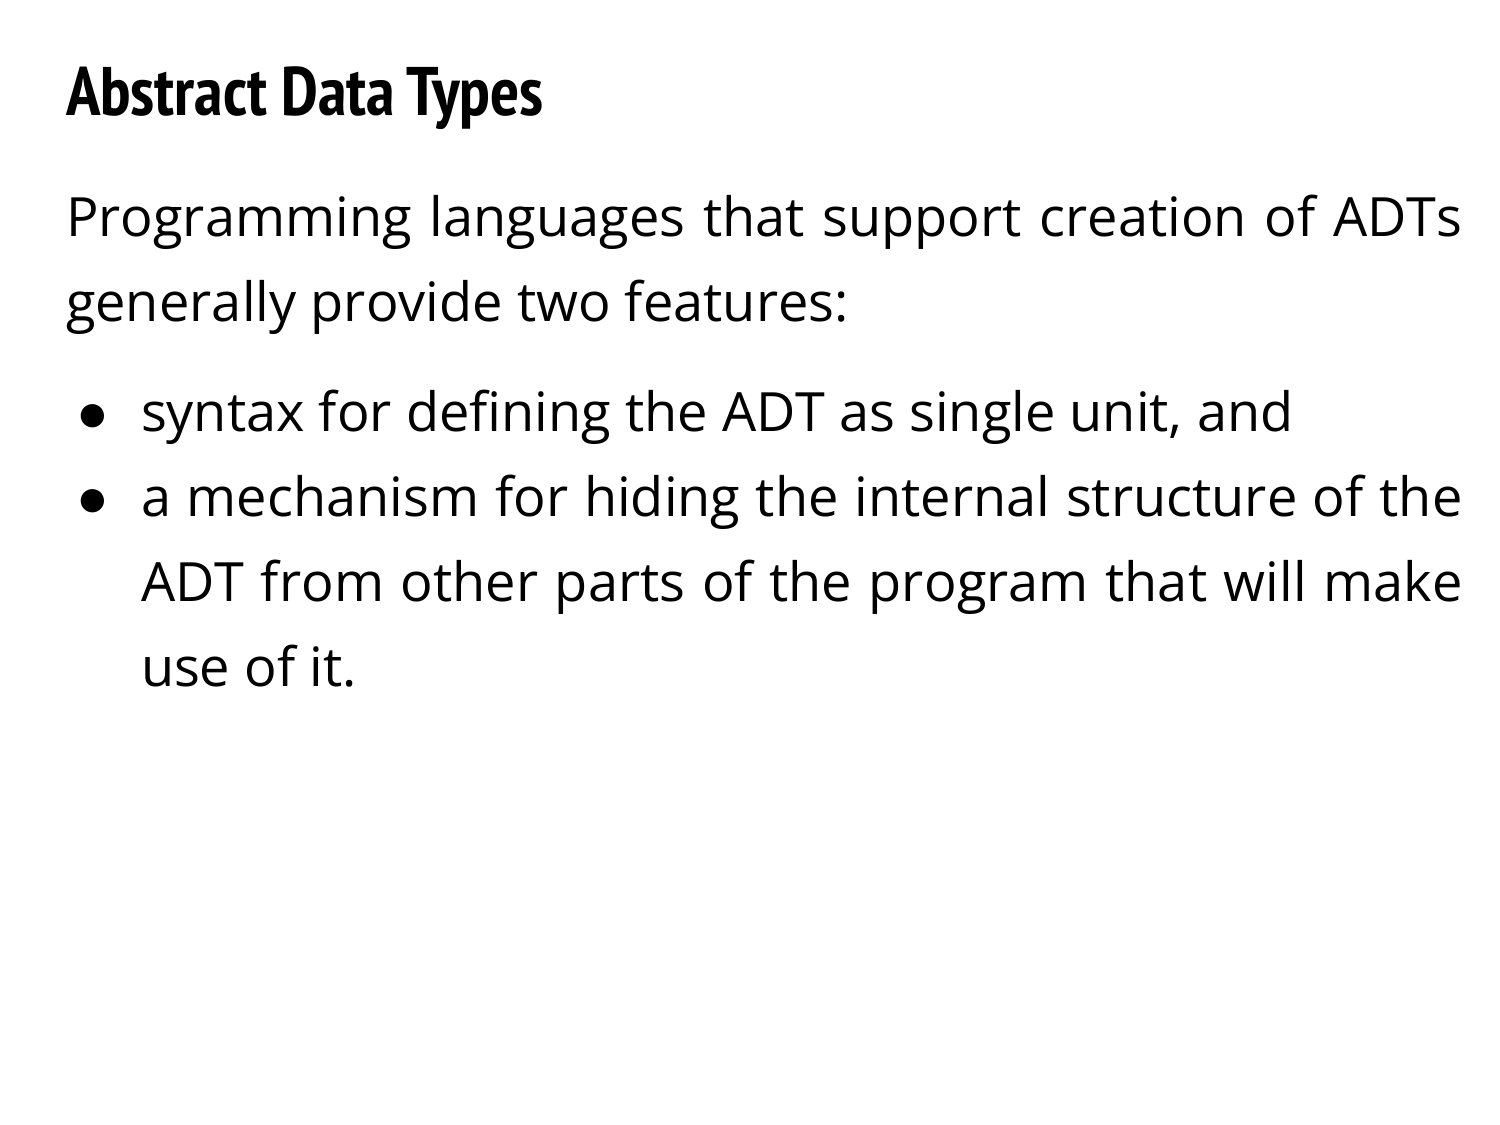

# Abstract Data Types
Programming languages that support creation of ADTs generally provide two features:
syntax for defining the ADT as single unit, and
a mechanism for hiding the internal structure of the ADT from other parts of the program that will make use of it.